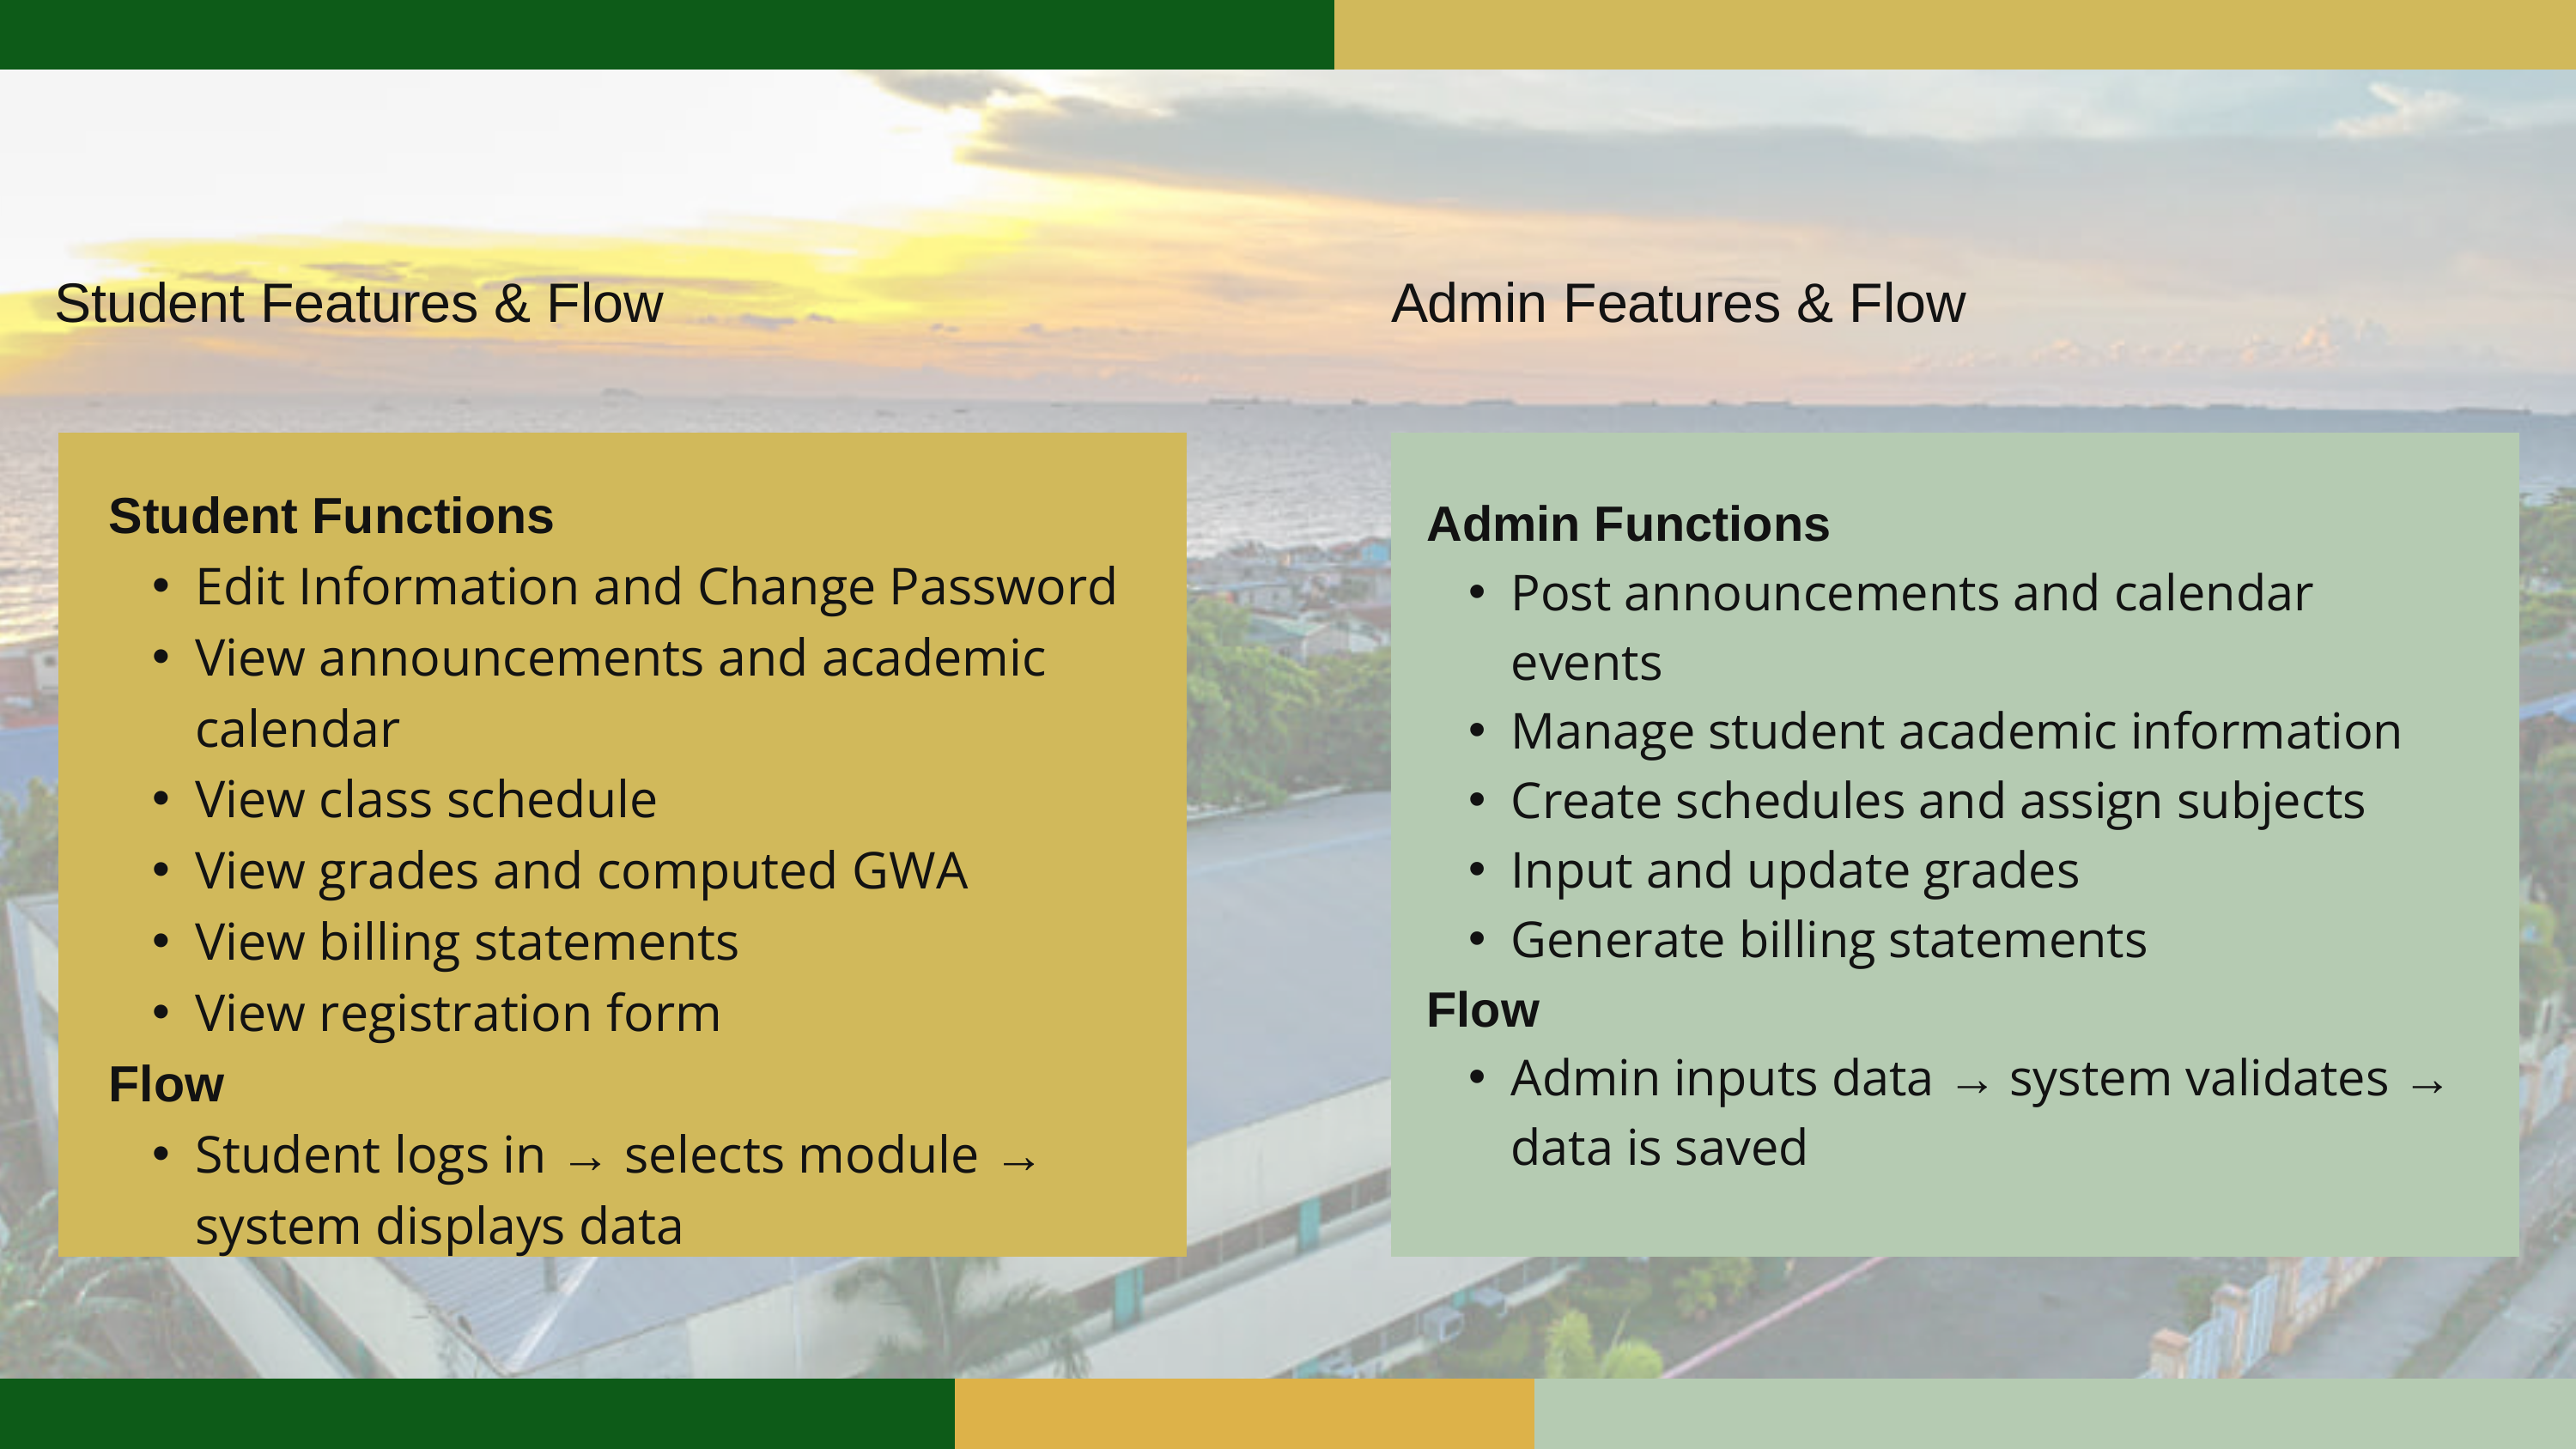

Student Features & Flow

Admin Features & Flow

Student Functions
Edit Information and Change Password
View announcements and academic calendar
View class schedule
View grades and computed GWA
View billing statements
View registration form
Flow
Student logs in → selects module → system displays data
Admin Functions
Post announcements and calendar events
Manage student academic information
Create schedules and assign subjects
Input and update grades
Generate billing statements
Flow
Admin inputs data → system validates → data is saved